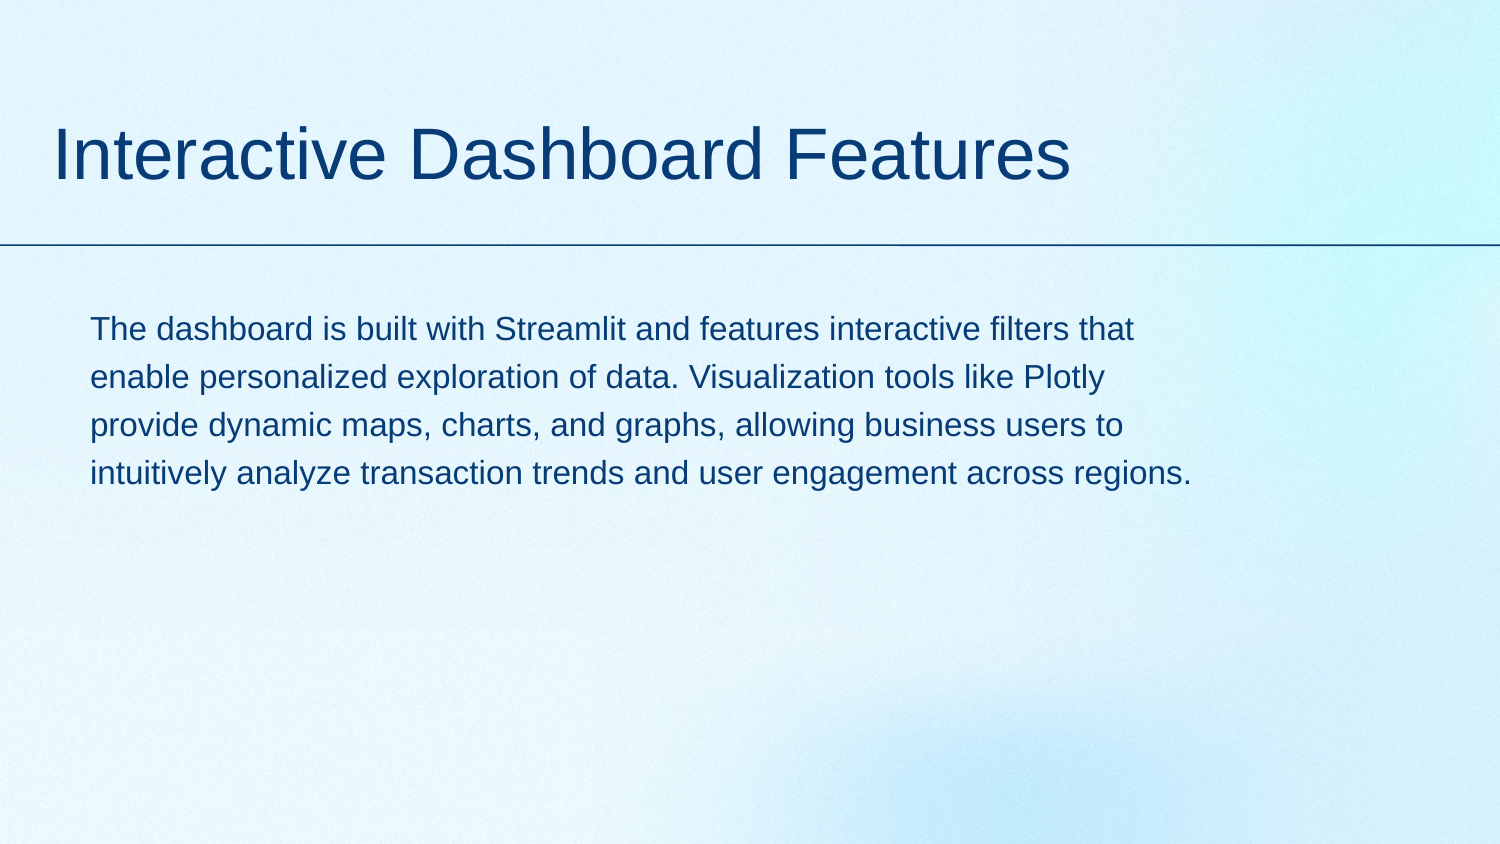

# Interactive Dashboard Features
The dashboard is built with Streamlit and features interactive filters that enable personalized exploration of data. Visualization tools like Plotly provide dynamic maps, charts, and graphs, allowing business users to intuitively analyze transaction trends and user engagement across regions.